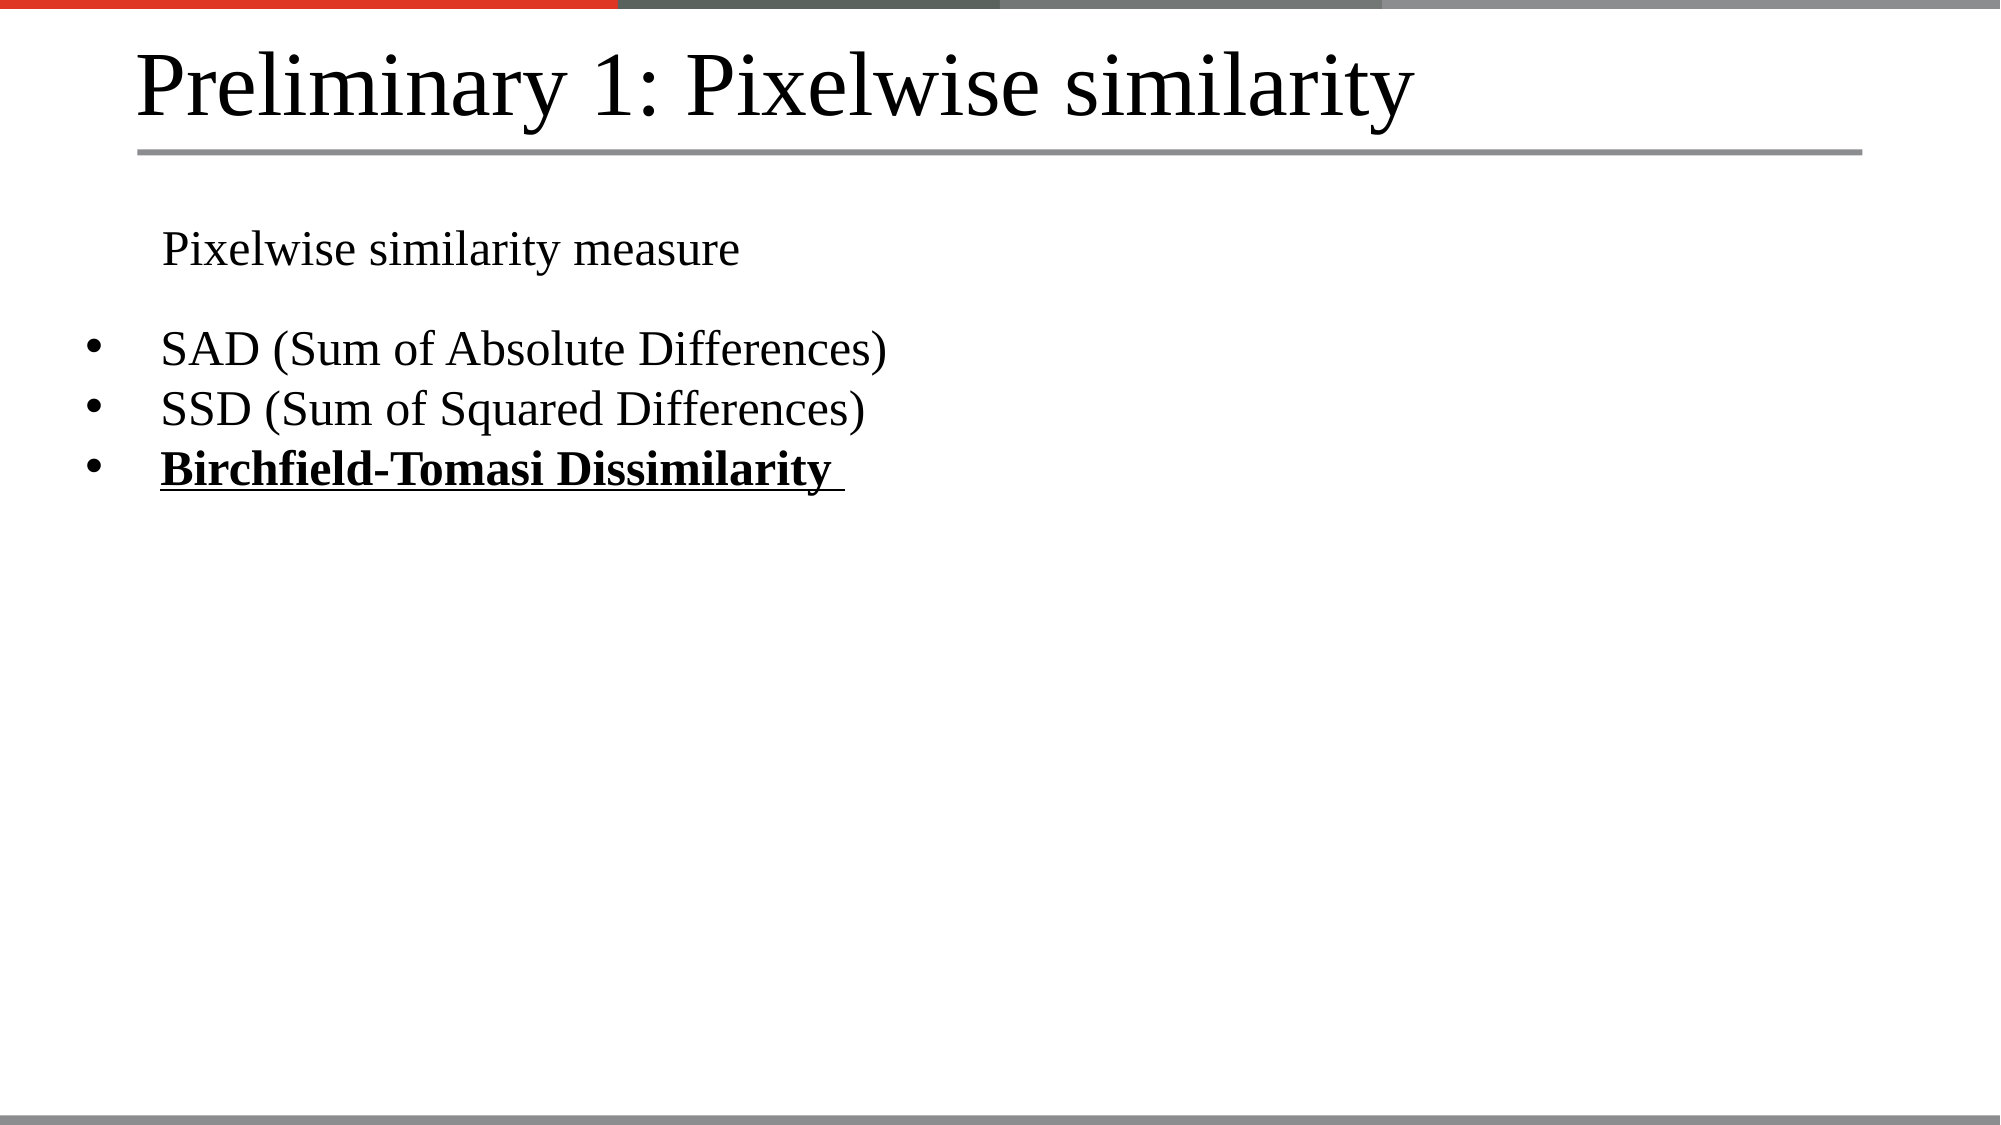

Preliminary 1: Pixelwise similarity
Pixelwise similarity measure
SAD (Sum of Absolute Differences)
SSD (Sum of Squared Differences)
Birchfield-Tomasi Dissimilarity